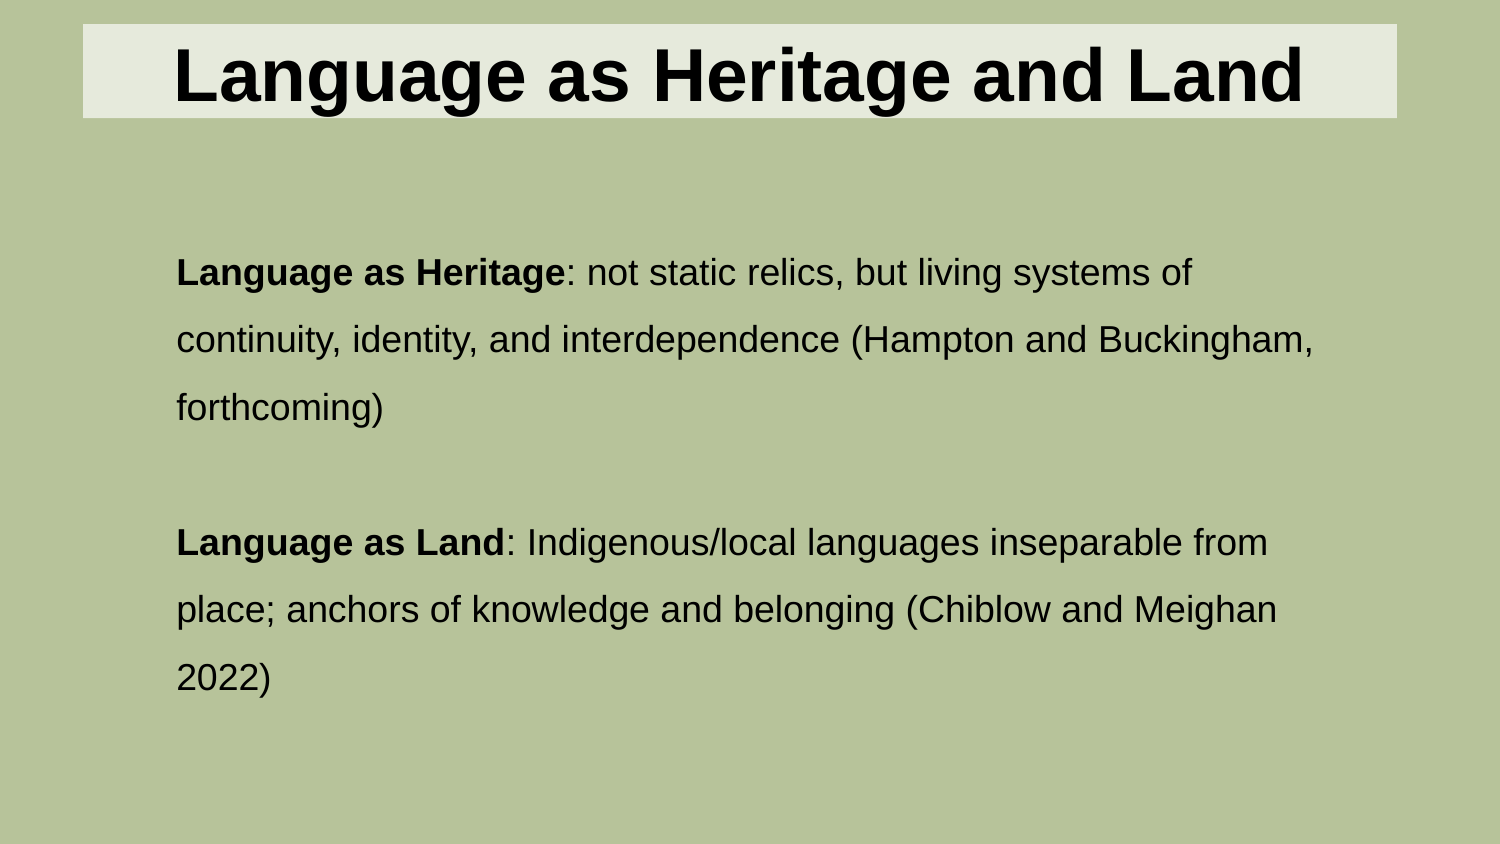

# Language as Heritage and Land

Language as Heritage: not static relics, but living systems of continuity, identity, and interdependence (Hampton and Buckingham, forthcoming)

Language as Land: Indigenous/local languages inseparable from place; anchors of knowledge and belonging (Chiblow and Meighan 2022)